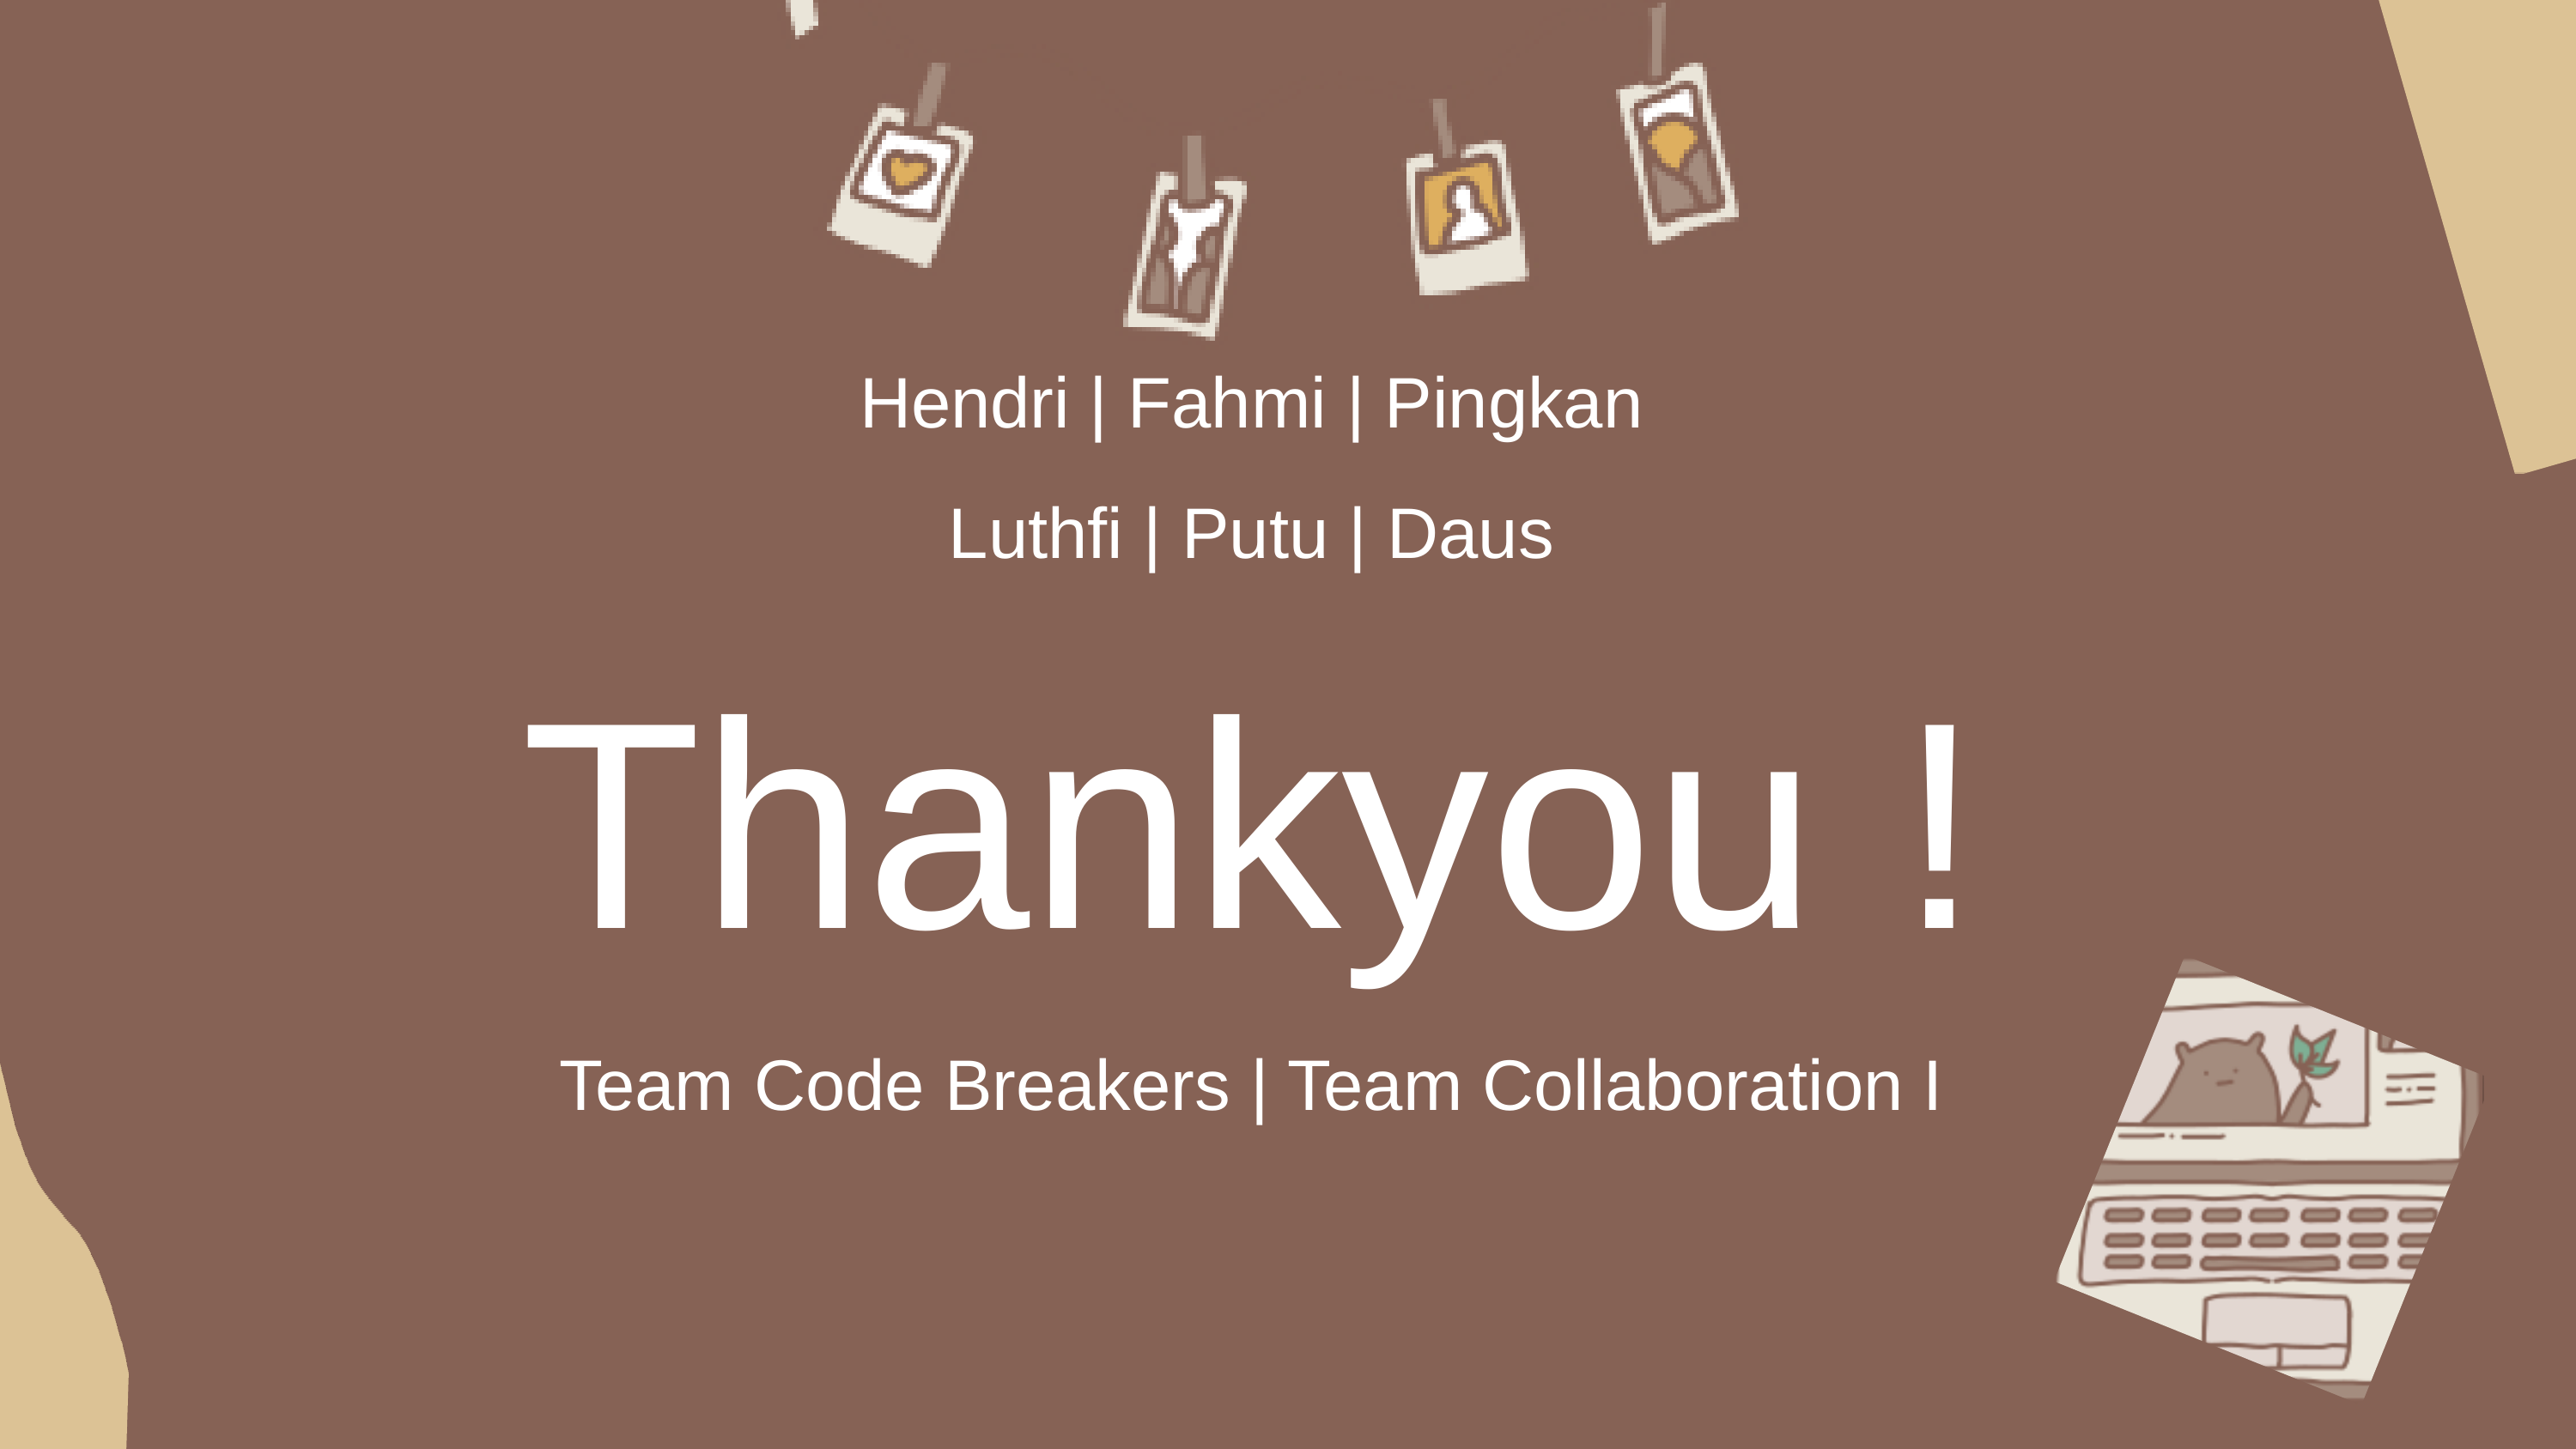

Hendri | Fahmi | Pingkan
Luthfi | Putu | Daus
Thankyou !

Team Code Breakers | Team Collaboration I